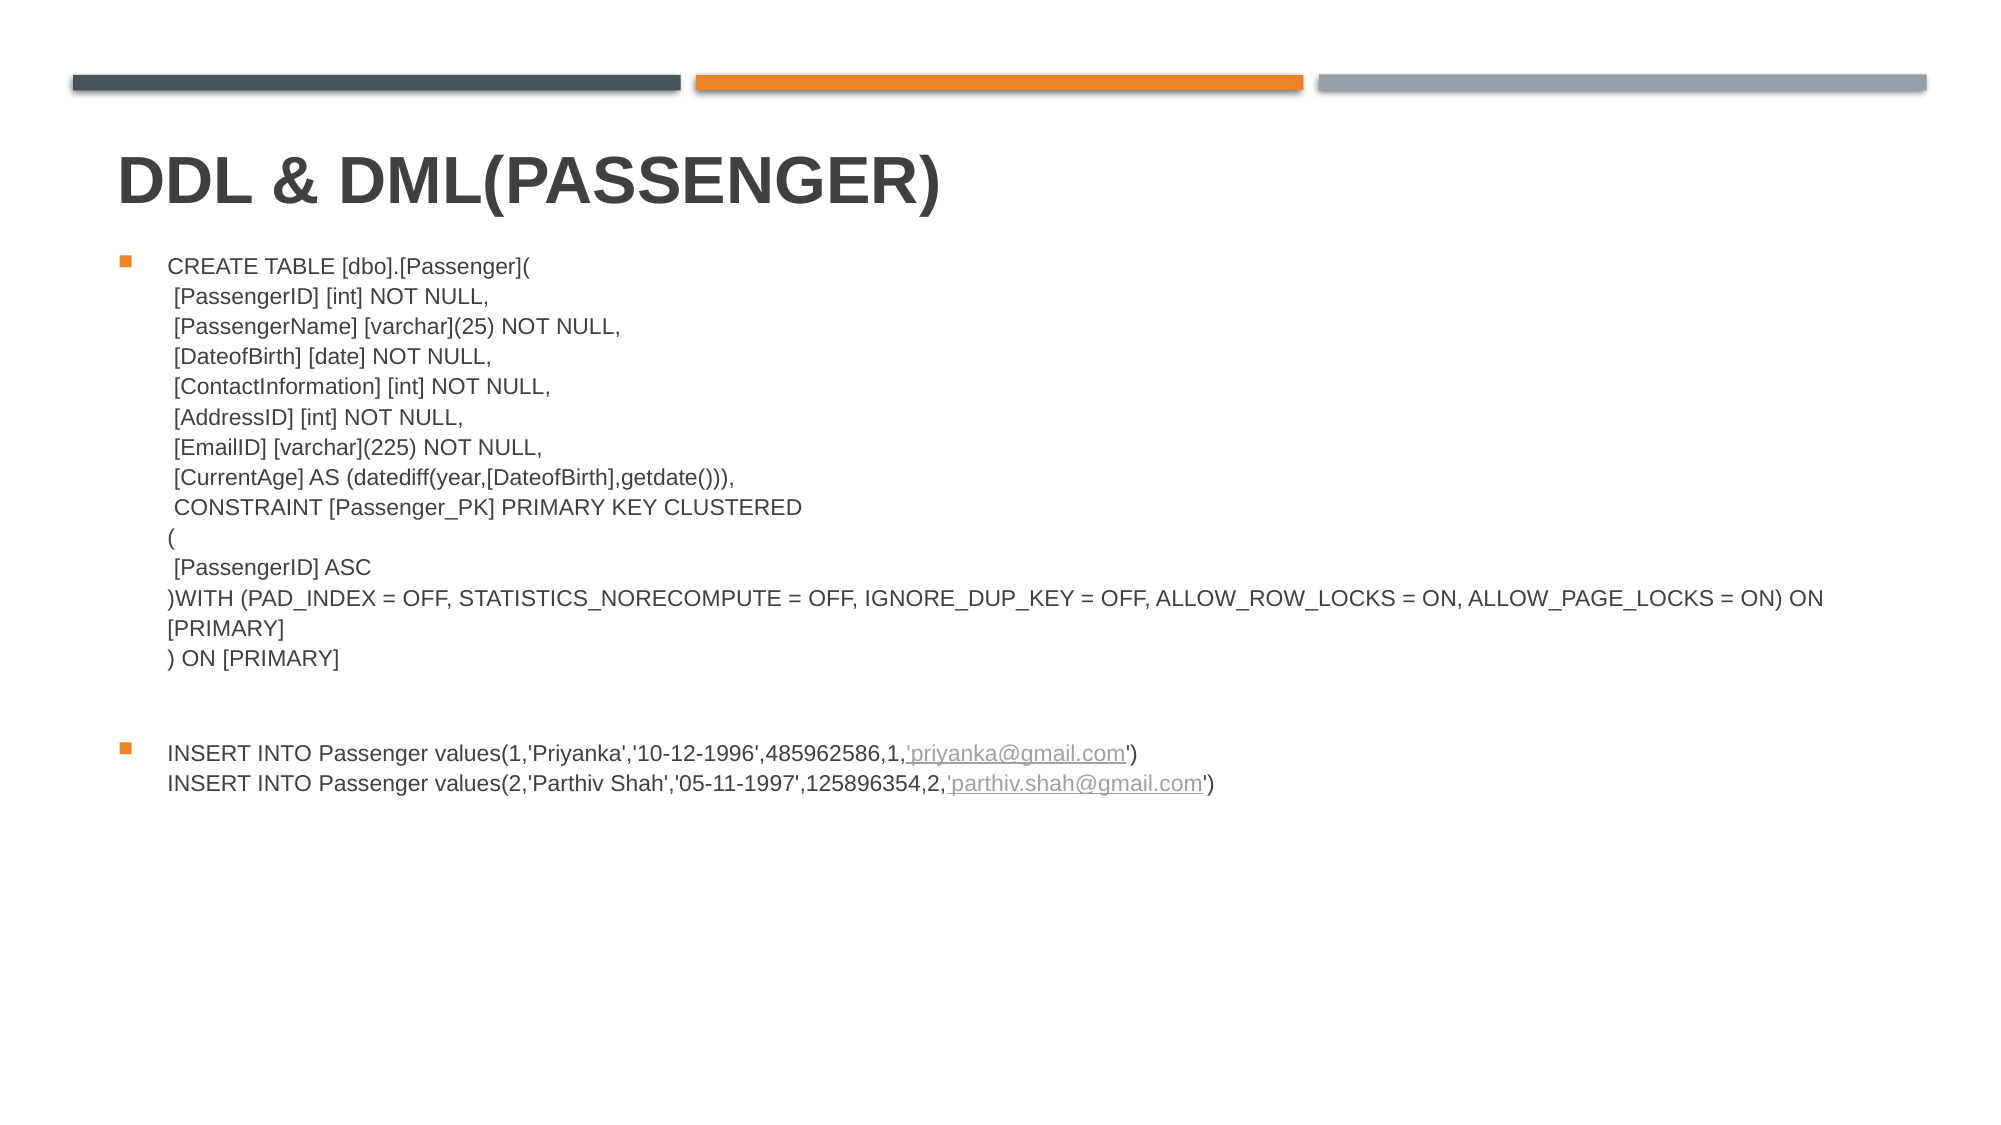

# DDL & DML(Passenger)
CREATE TABLE [dbo].[Passenger](
 [PassengerID] [int] NOT NULL,
 [PassengerName] [varchar](25) NOT NULL,
 [DateofBirth] [date] NOT NULL,
 [ContactInformation] [int] NOT NULL,
 [AddressID] [int] NOT NULL,
 [EmailID] [varchar](225) NOT NULL,
 [CurrentAge] AS (datediff(year,[DateofBirth],getdate())),
 CONSTRAINT [Passenger_PK] PRIMARY KEY CLUSTERED
(
 [PassengerID] ASC
)WITH (PAD_INDEX = OFF, STATISTICS_NORECOMPUTE = OFF, IGNORE_DUP_KEY = OFF, ALLOW_ROW_LOCKS = ON, ALLOW_PAGE_LOCKS = ON) ON [PRIMARY]
) ON [PRIMARY]

INSERT INTO Passenger values(1,'Priyanka','10-12-1996',485962586,1,'priyanka@gmail.com')
INSERT INTO Passenger values(2,'Parthiv Shah','05-11-1997',125896354,2,'parthiv.shah@gmail.com')